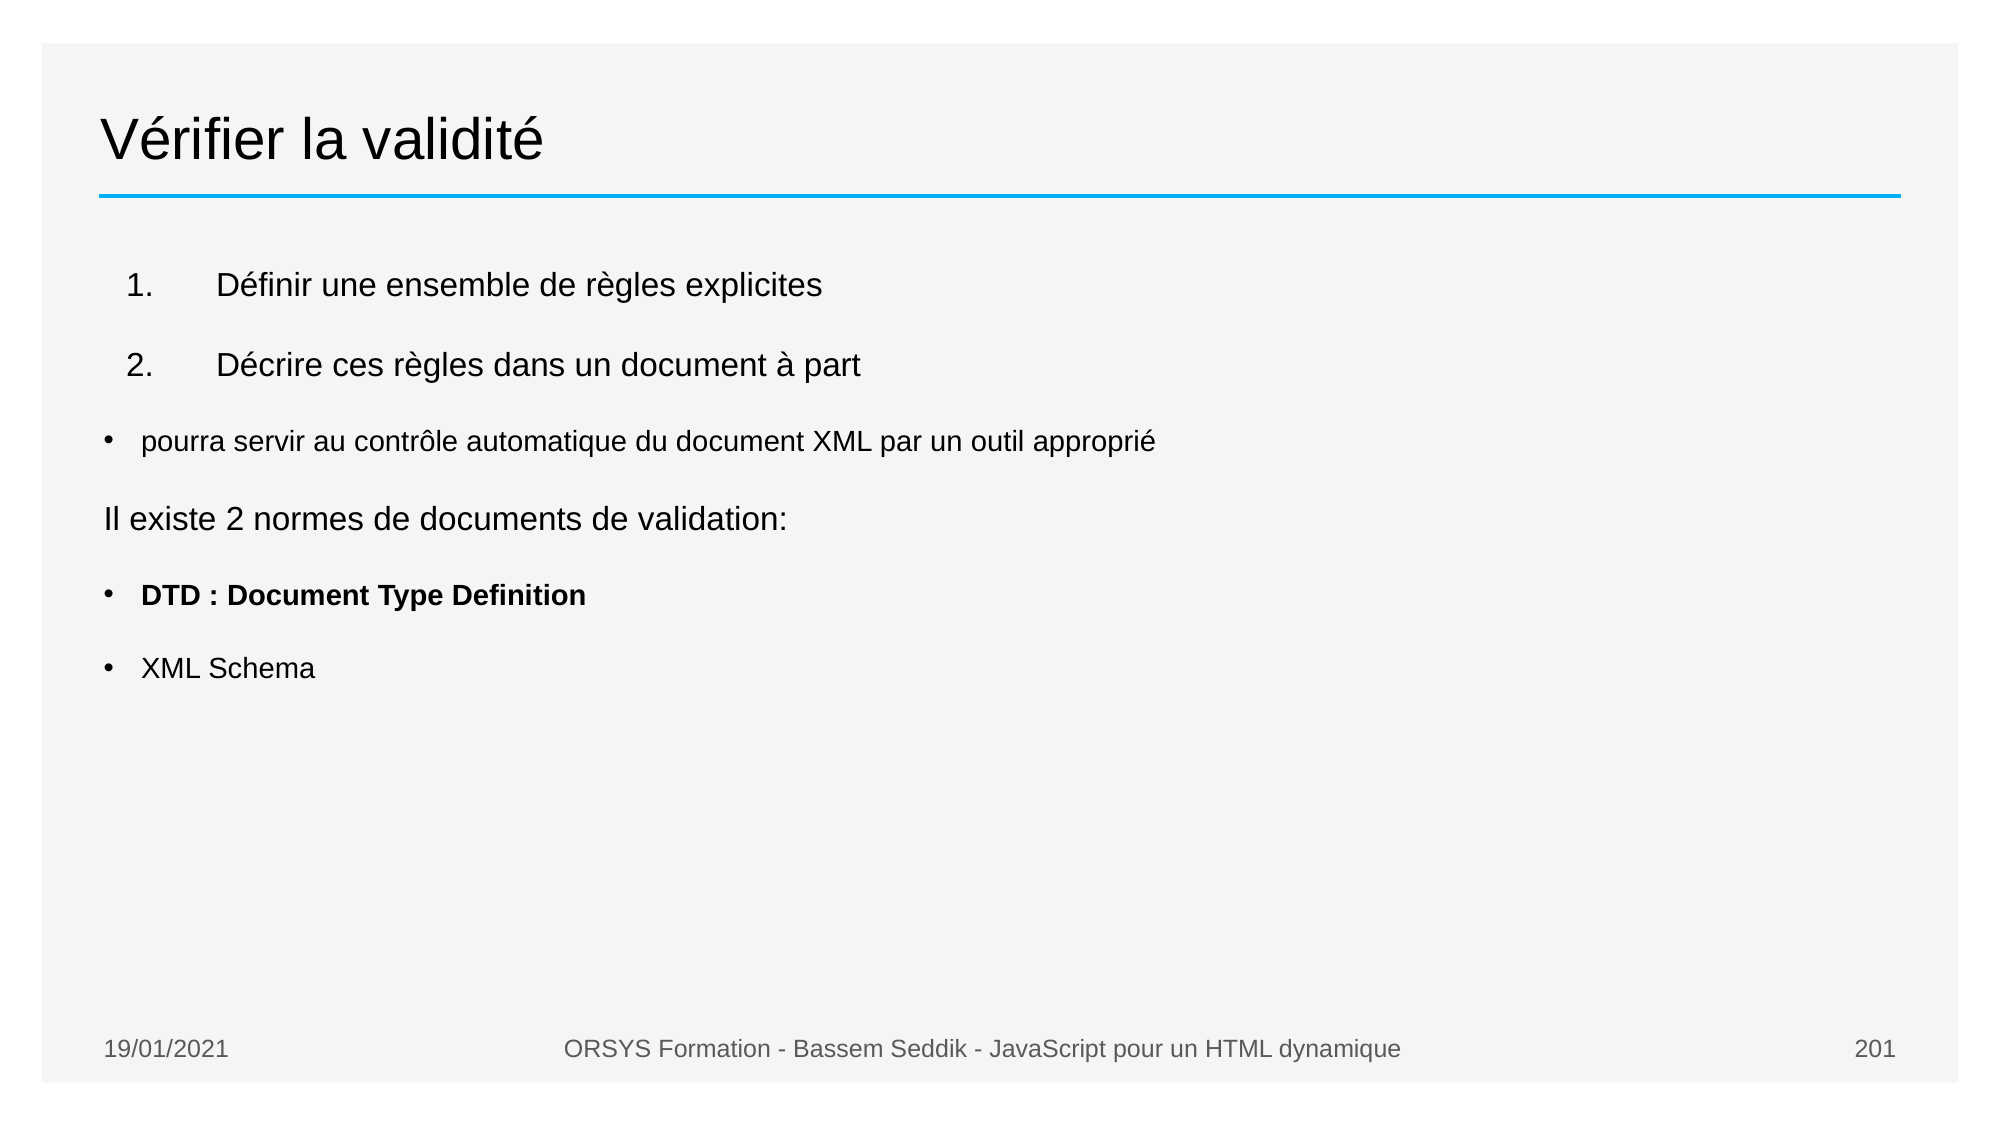

# Vérifier la validité
Définir une ensemble de règles explicites
Décrire ces règles dans un document à part
pourra servir au contrôle automatique du document XML par un outil approprié
Il existe 2 normes de documents de validation:
DTD : Document Type Definition
XML Schema

19/01/2021
ORSYS Formation - Bassem Seddik - JavaScript pour un HTML dynamique
201